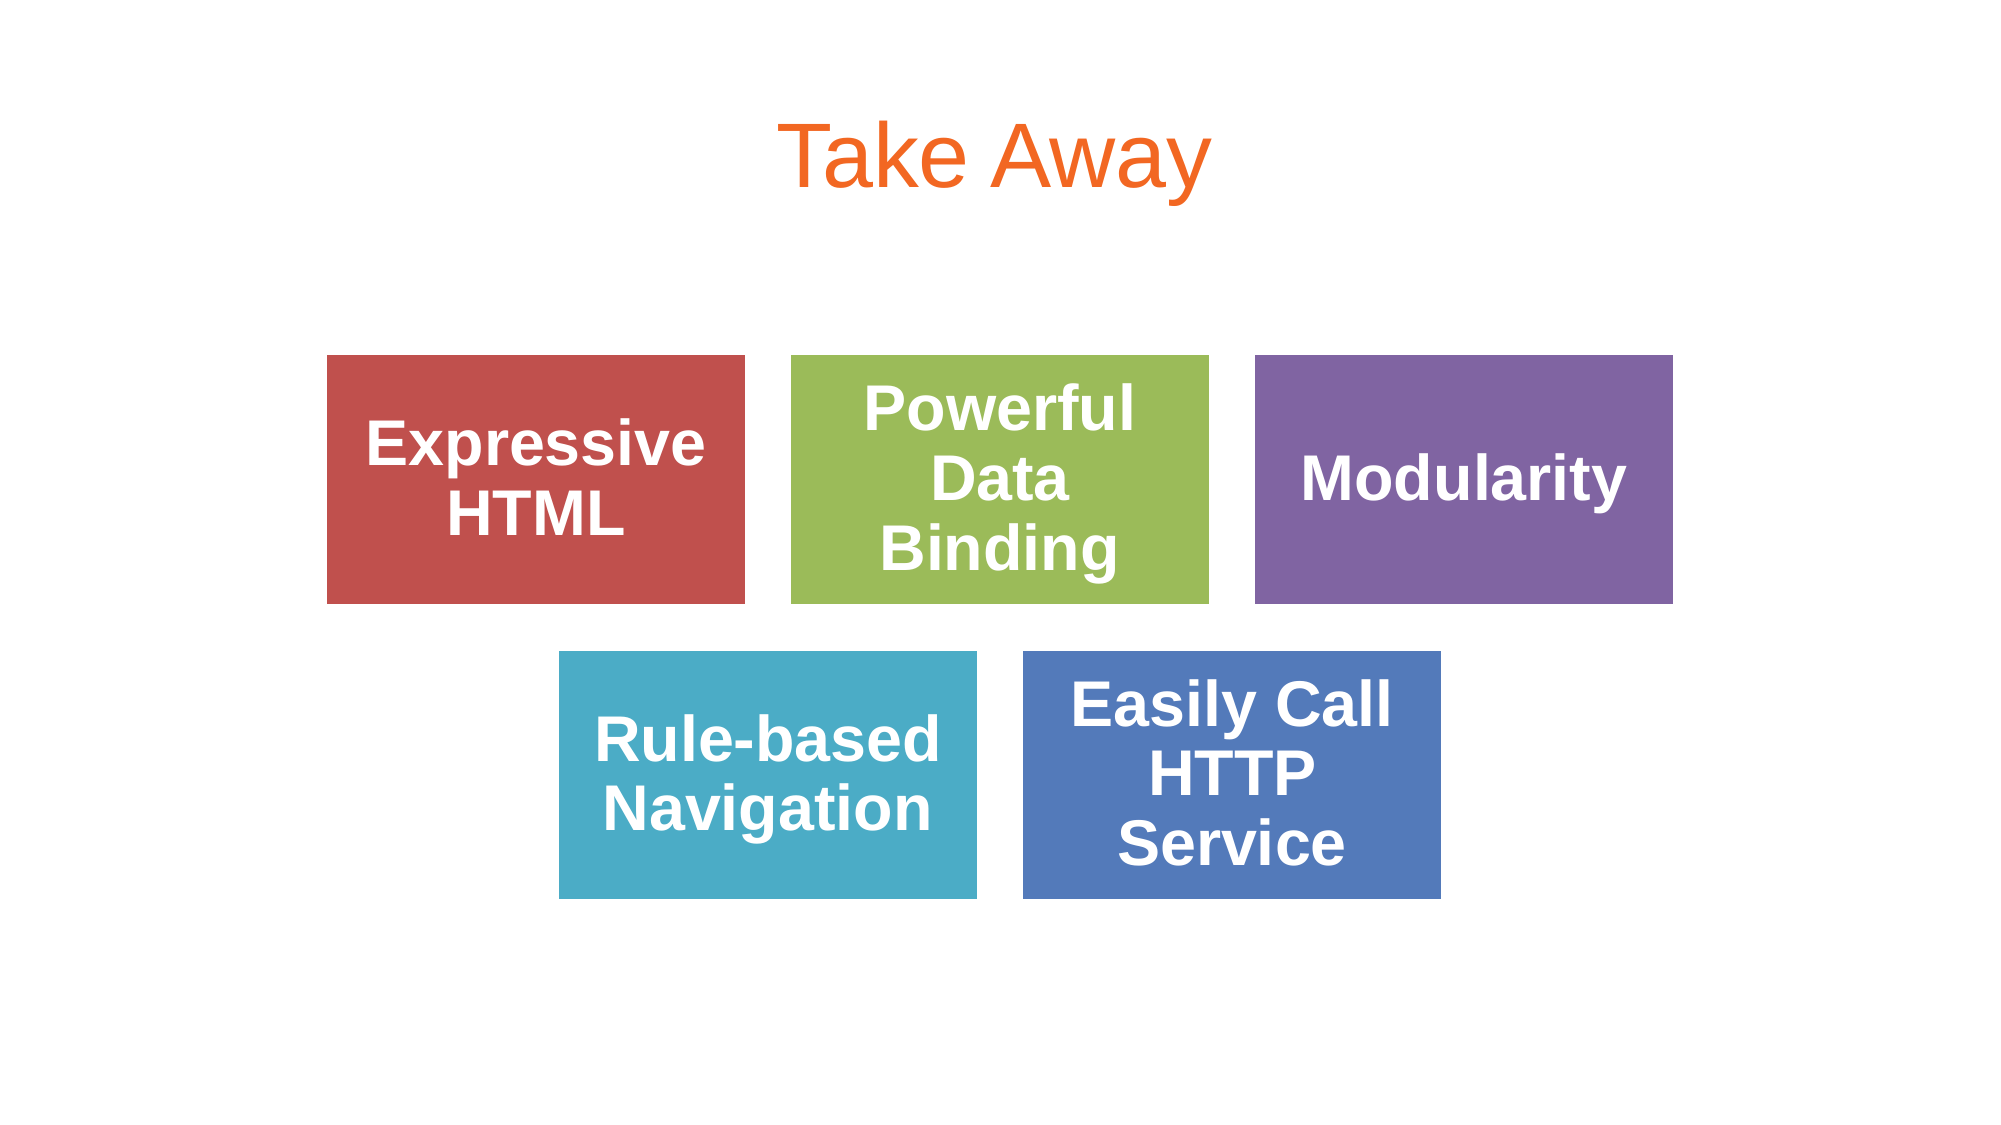

# Take Away
Expressive HTML
Powerful Data Binding
Modularity
Rule-based Navigation
Easily Call HTTP Service